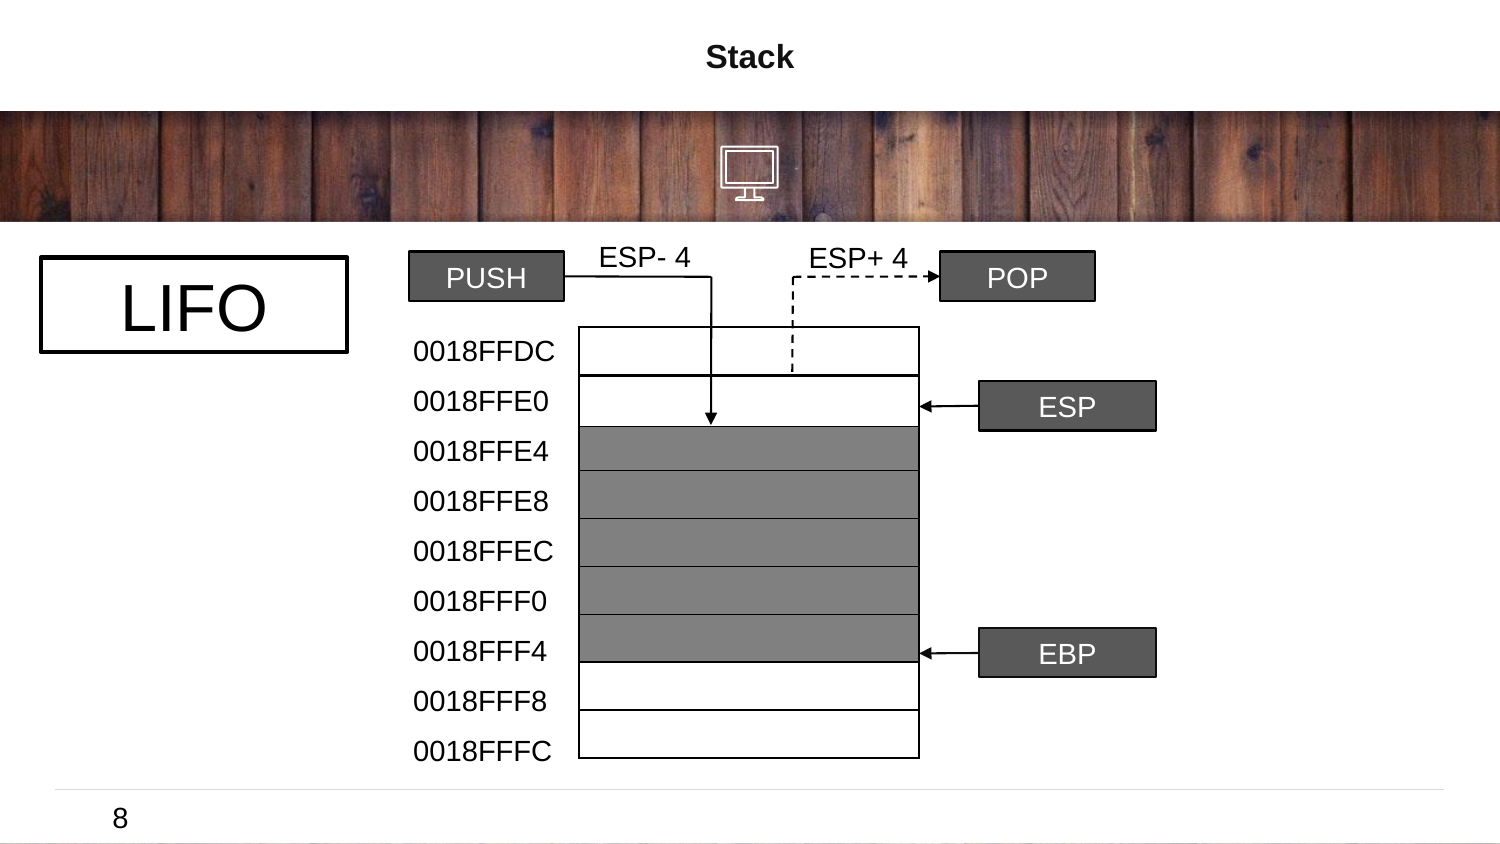

# Stack

ESP- 4
ESP+ 4
PUSH
POP
LIFO
| 0018FFDC |
| --- |
| 0018FFE0 |
| 0018FFE4 |
| 0018FFE8 |
| 0018FFEC |
| 0018FFF0 |
| 0018FFF4 |
| 0018FFF8 |
| 0018FFFC |
|  |
| --- |
|  |
|  |
|  |
|  |
|  |
|  |
|  |
|  |
|  |
| --- |
ESP
EBP
8